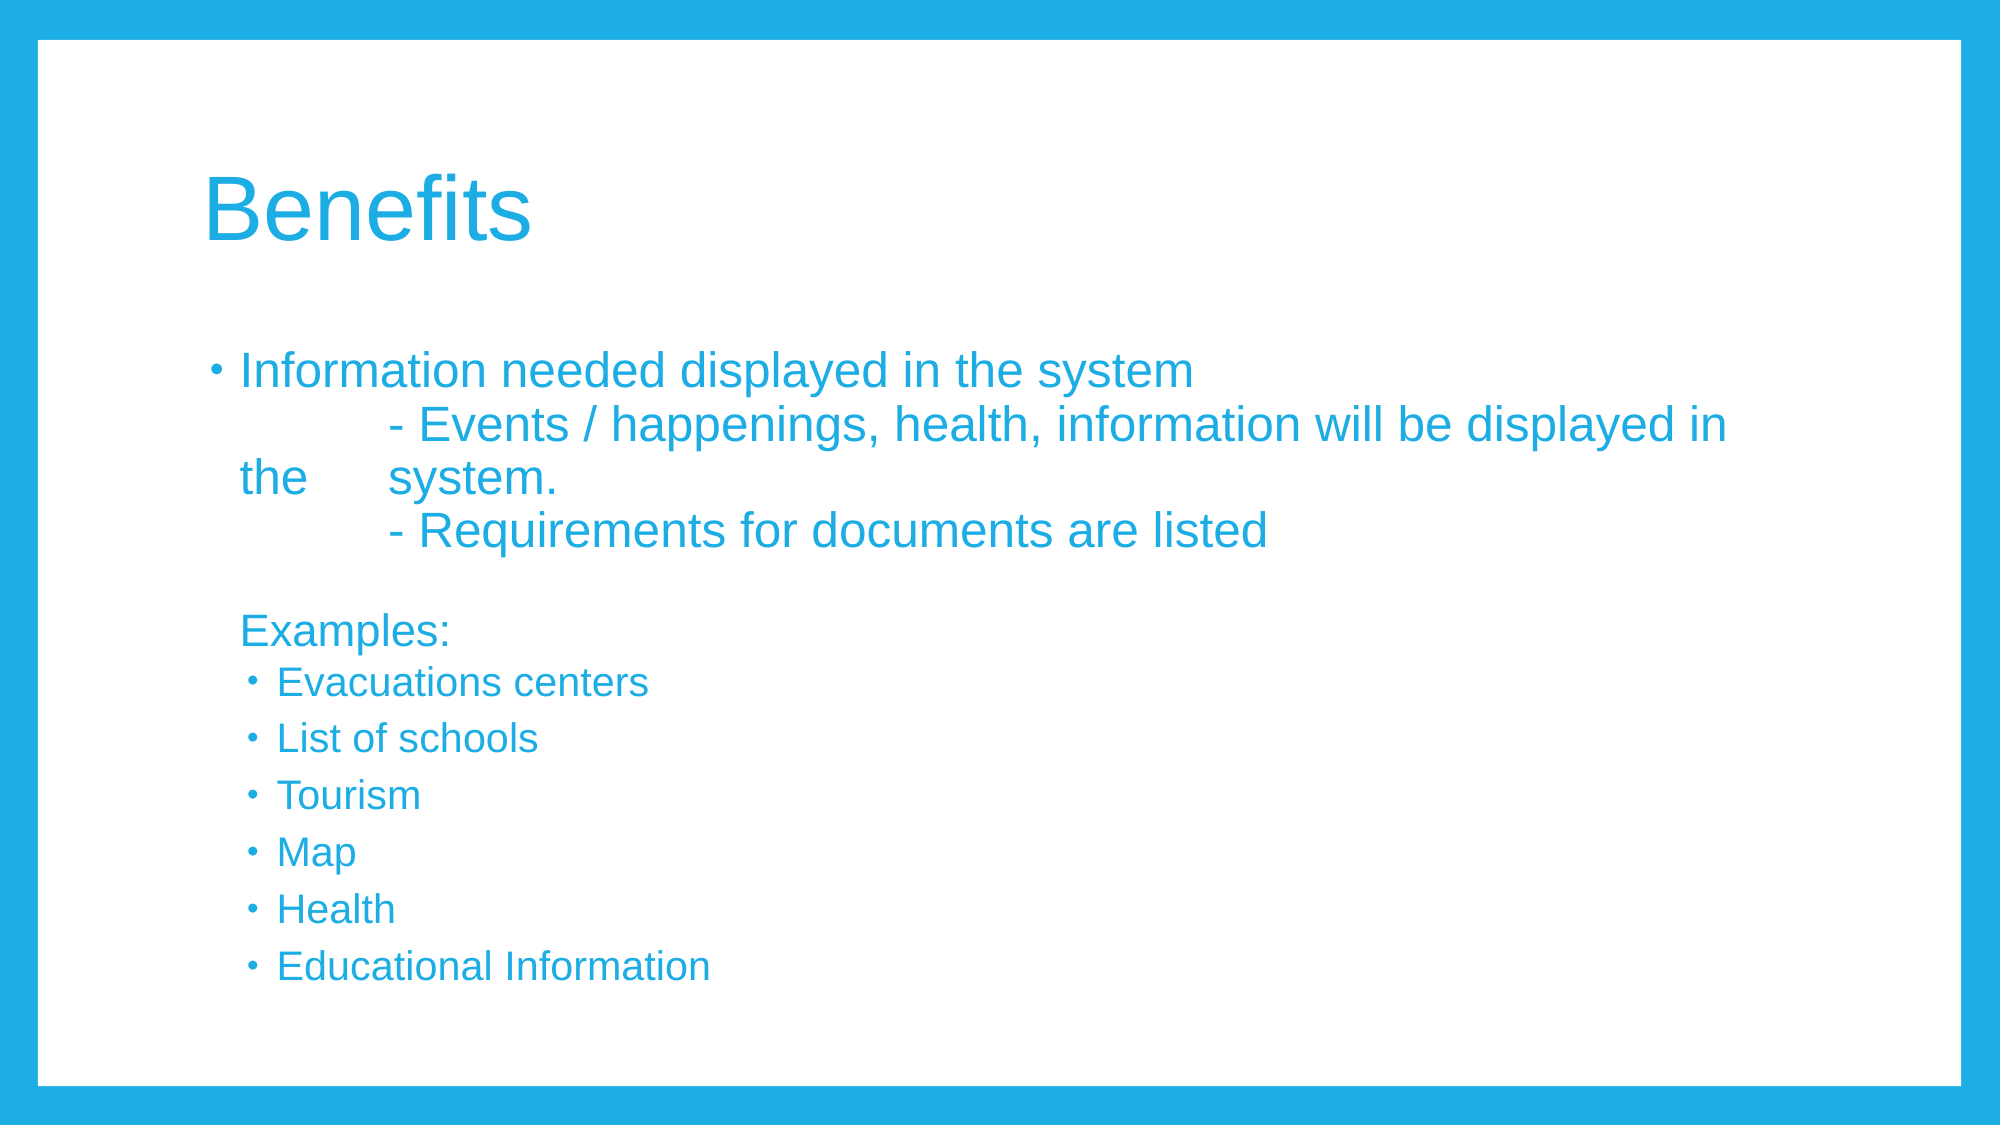

# Benefits
Information needed displayed in the system
	- Events / happenings, health, information will be displayed in the 	system.
	- Requirements for documents are listed
Examples:
Evacuations centers
List of schools
Tourism
Map
Health
Educational Information